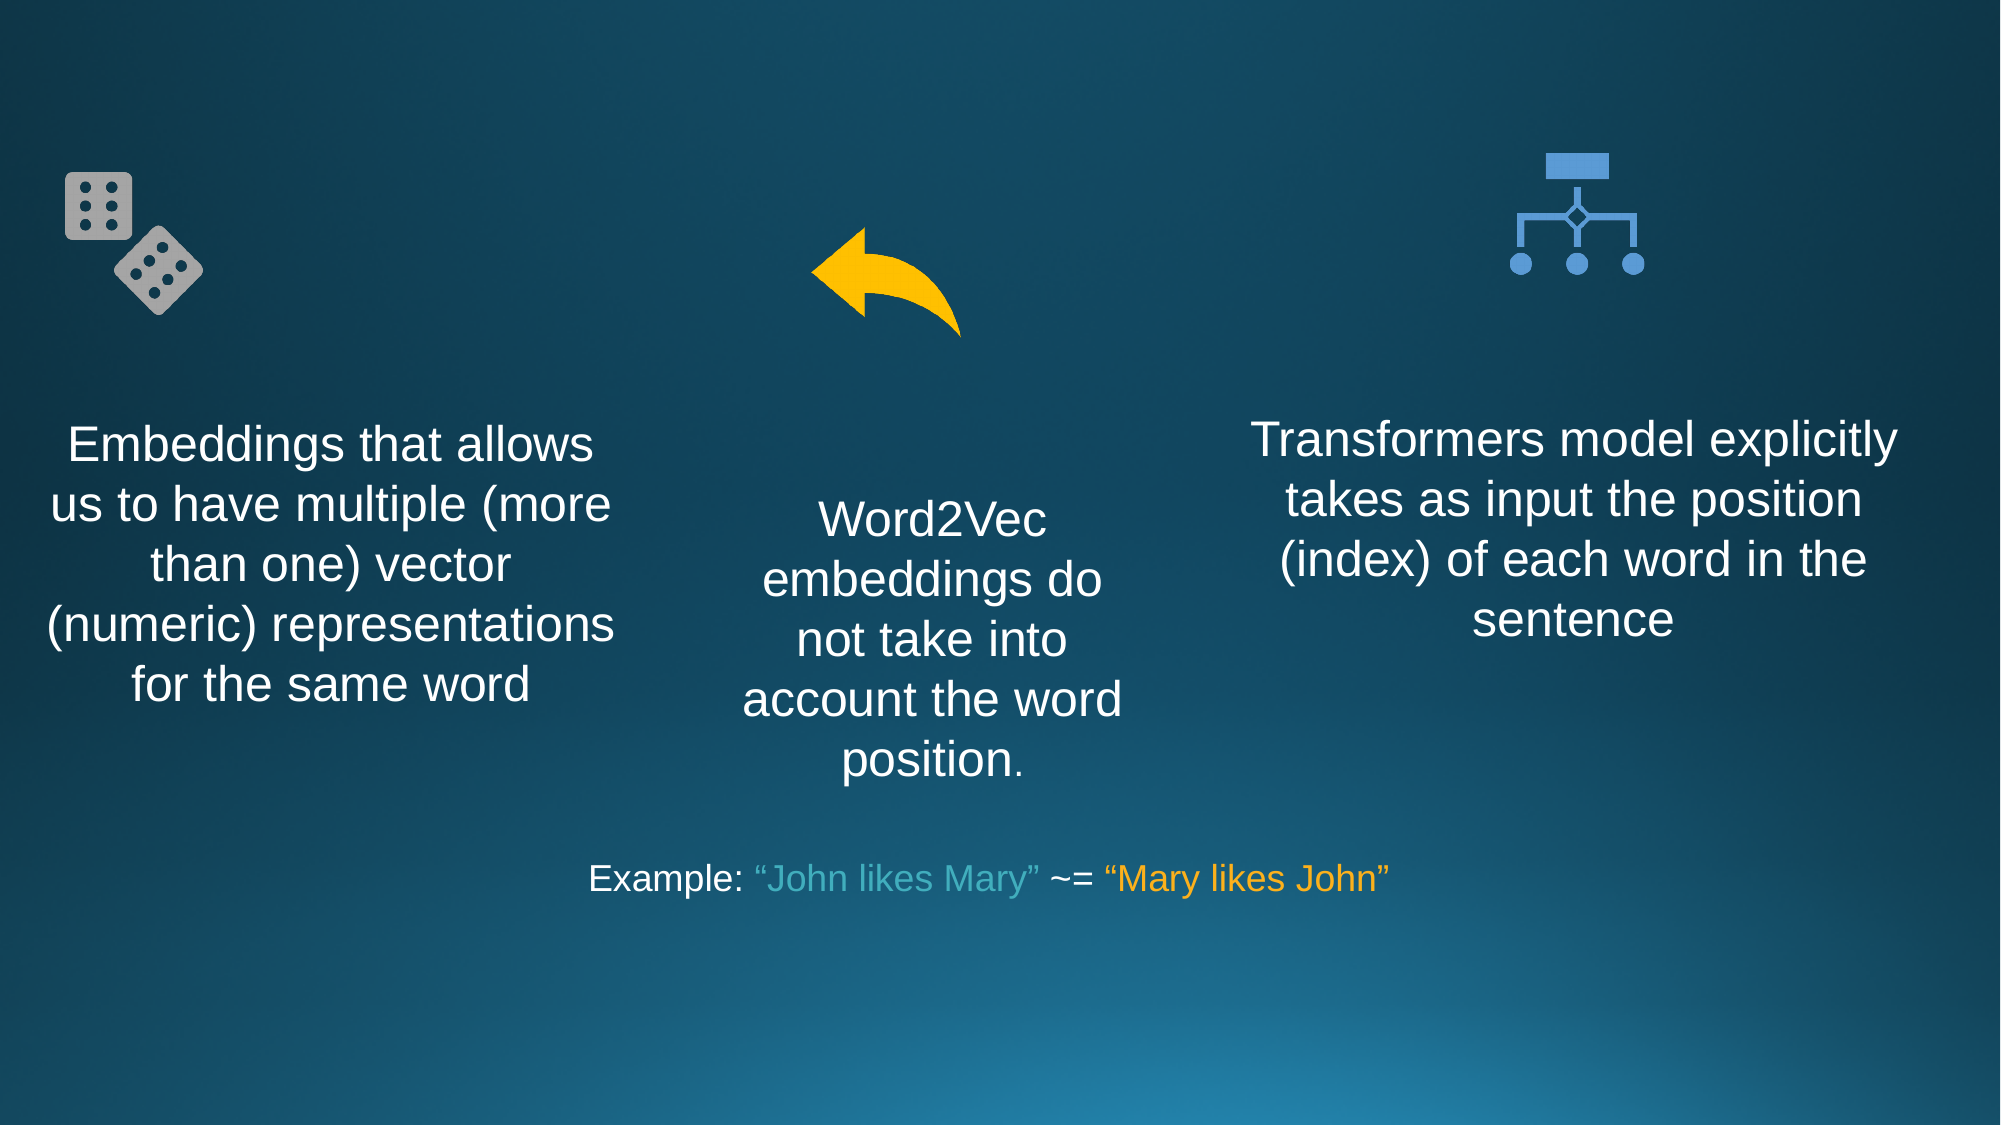

Embeddings that allows us to have multiple (more than one) vector (numeric) representations for the same word
Word2Vec embeddings do not take into account the word position.
Transformers model explicitly takes as input the position (index) of each word in the sentence
Example: “John likes Mary” ~= “Mary likes John”